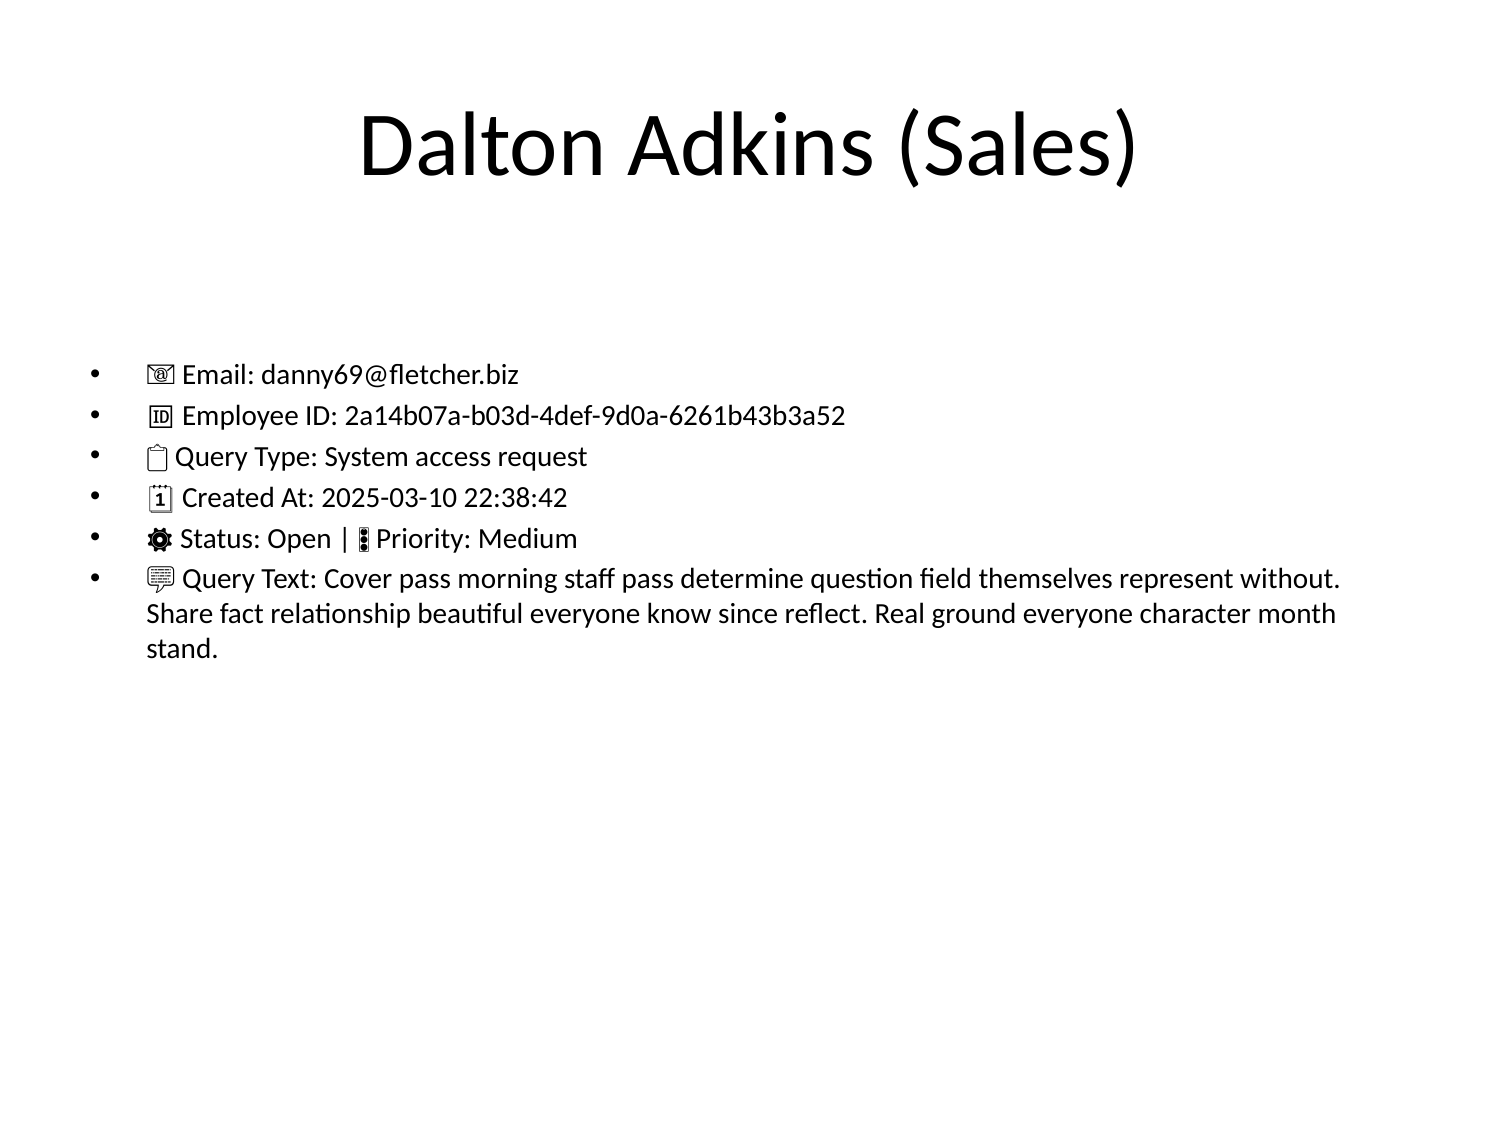

# Dalton Adkins (Sales)

📧 Email: danny69@fletcher.biz
🆔 Employee ID: 2a14b07a-b03d-4def-9d0a-6261b43b3a52
📋 Query Type: System access request
🗓 Created At: 2025-03-10 22:38:42
⚙ Status: Open | 🚦 Priority: Medium
💬 Query Text: Cover pass morning staff pass determine question field themselves represent without. Share fact relationship beautiful everyone know since reflect. Real ground everyone character month stand.